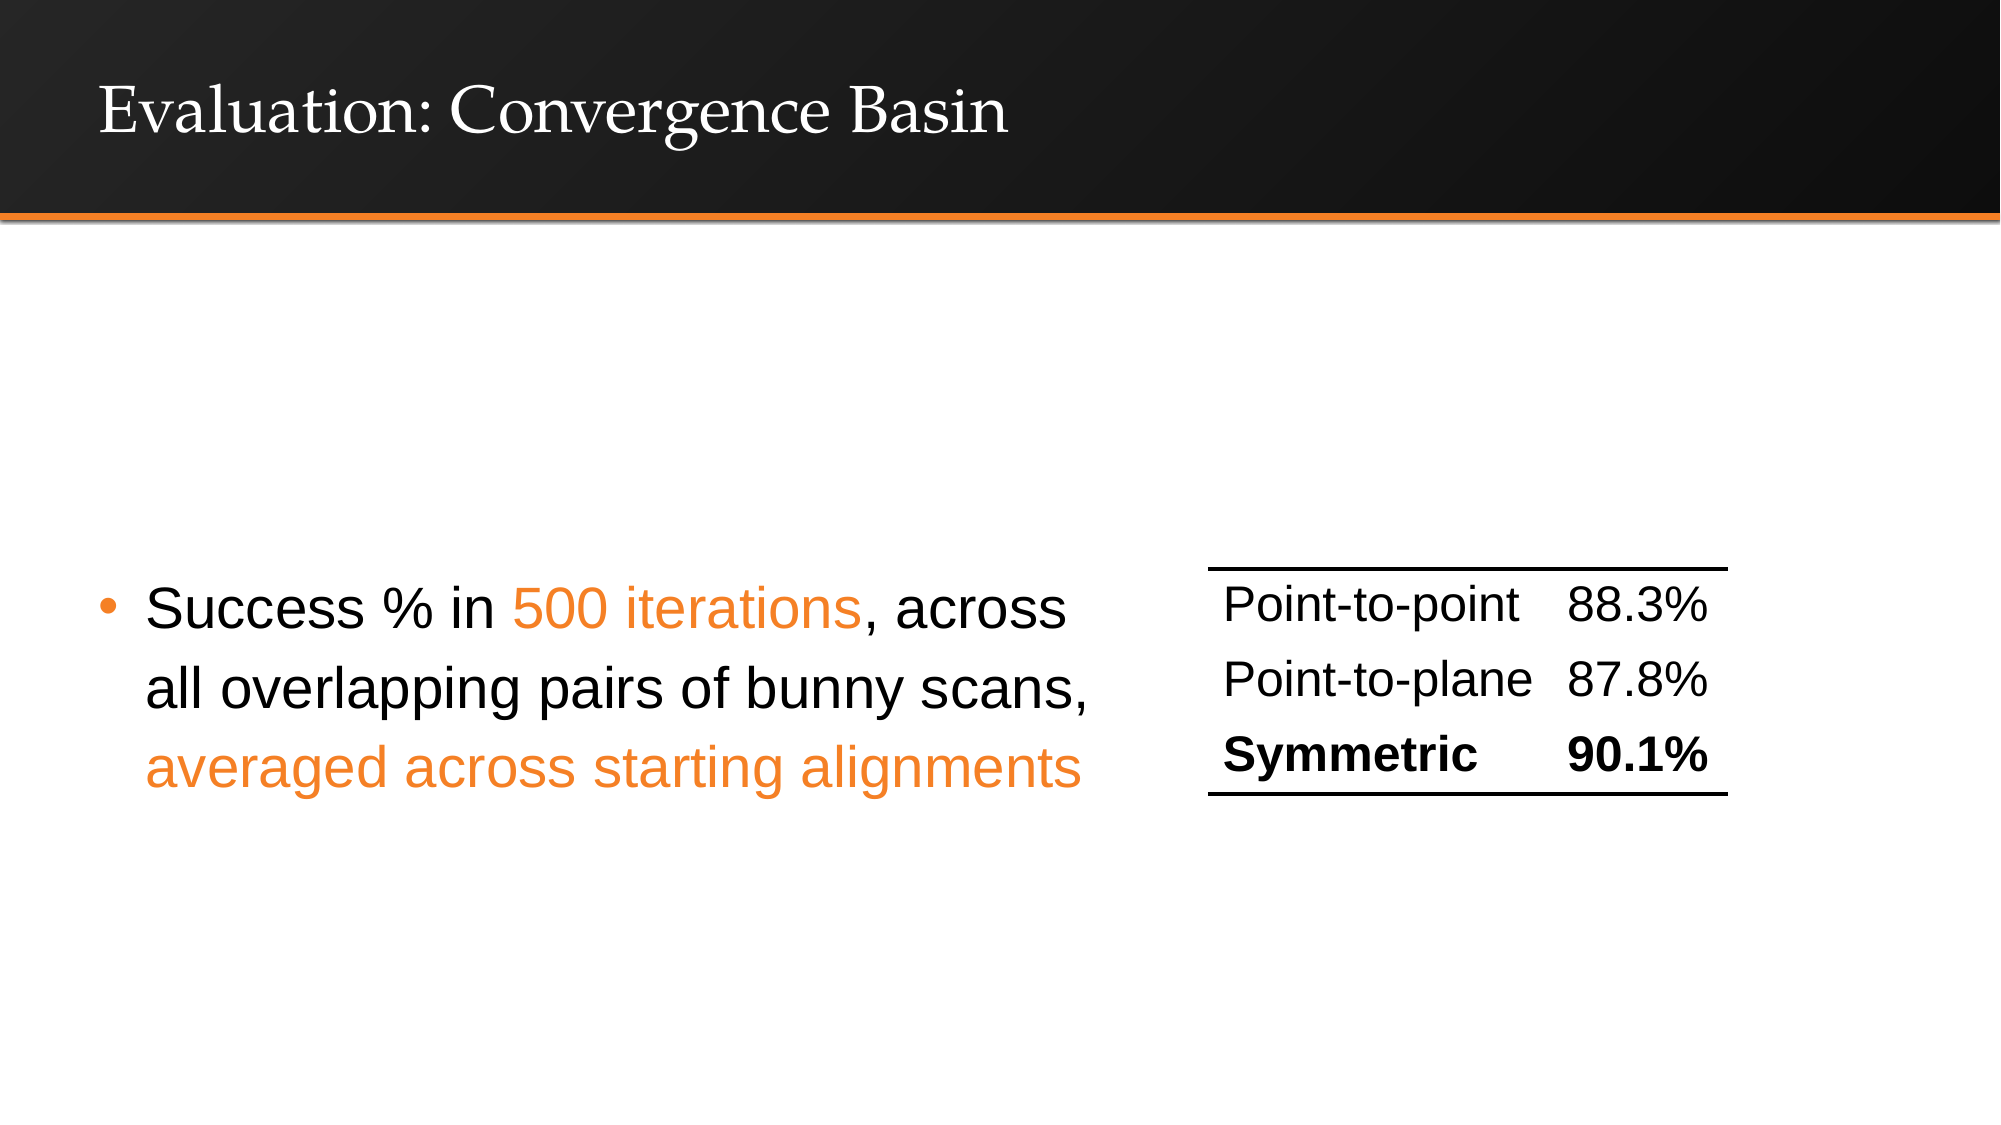

# Evaluation: Convergence Basin
Success % in 500 iterations, across
all overlapping pairs of bunny scans,
averaged across starting alignments
| Point-to-point | 88.3% |
| --- | --- |
| Point-to-plane | 87.8% |
| Symmetric | 90.1% |